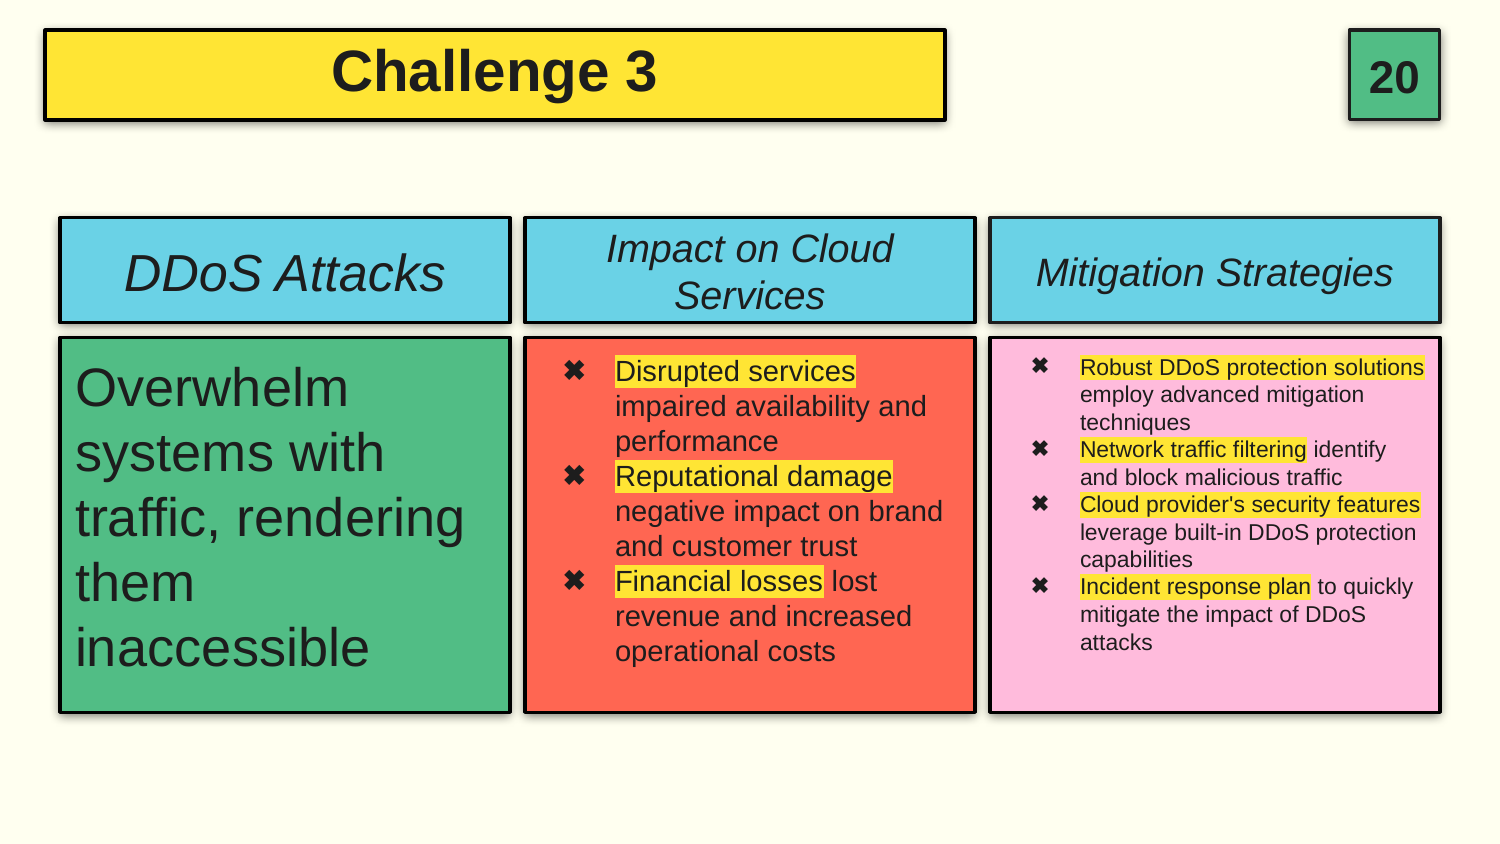

# Challenge 3
DDoS Attacks
Impact on Cloud Services
Mitigation Strategies
Overwhelm systems with traffic, rendering them inaccessible
Disrupted services impaired availability and performance
Reputational damage negative impact on brand and customer trust
Financial losses lost revenue and increased operational costs
Robust DDoS protection solutions employ advanced mitigation techniques
Network traffic filtering identify and block malicious traffic
Cloud provider's security features leverage built-in DDoS protection capabilities
Incident response plan to quickly mitigate the impact of DDoS attacks